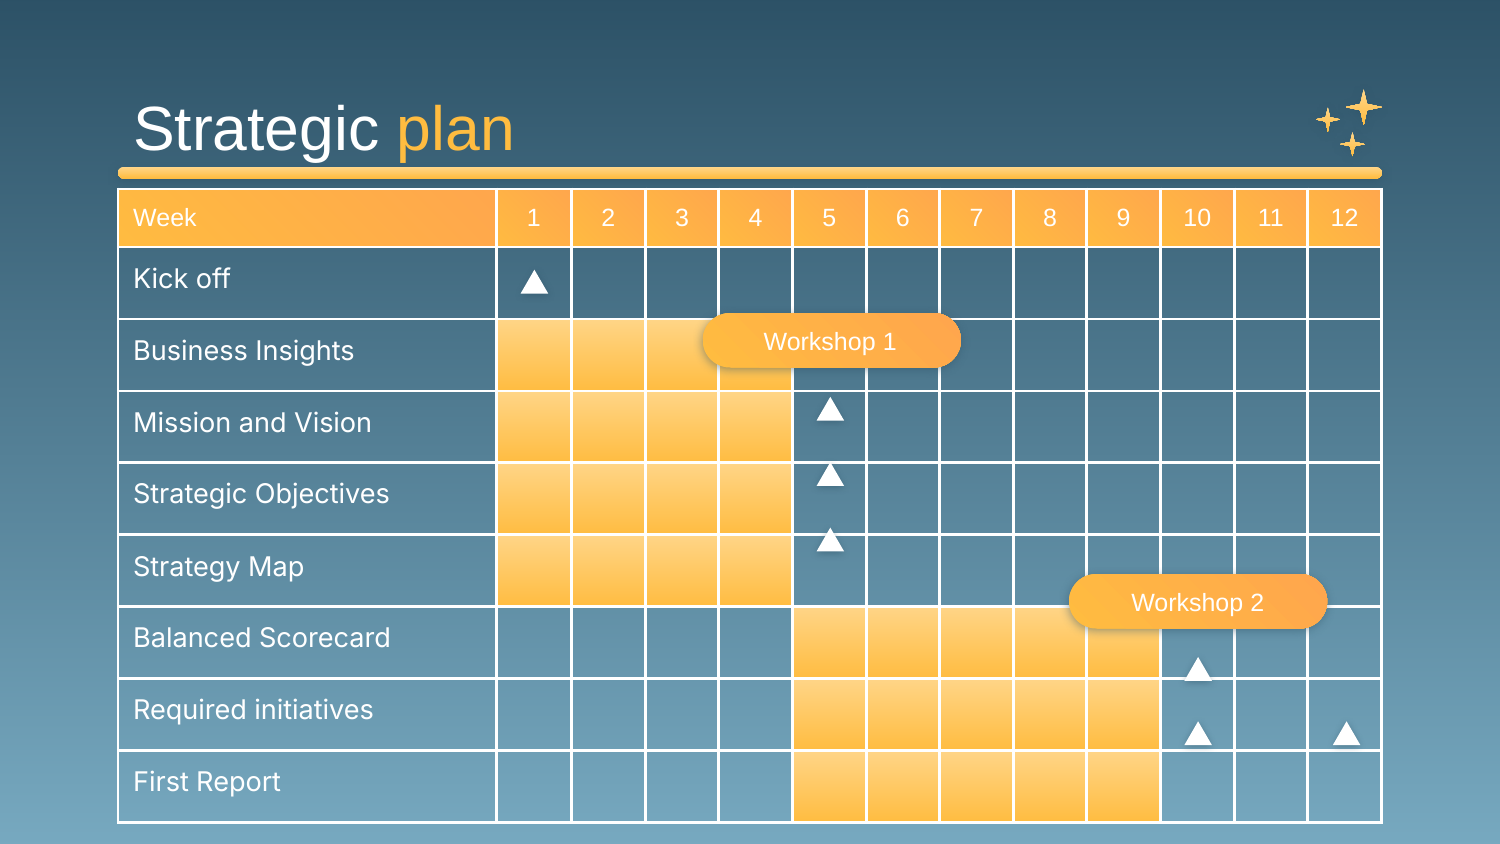

# Strategic plan
| Week | 1 | 2 | 3 | 4 | 5 | 6 | 7 | 8 | 9 | 10 | 11 | 12 |
| --- | --- | --- | --- | --- | --- | --- | --- | --- | --- | --- | --- | --- |
| Kick off |  |  |  |  |  |  |  |  |  |  |  |  |
| Business Insights |  |  |  |  |  |  |  |  |  |  |  |  |
| Mission and Vision |  |  |  |  |  |  |  |  |  |  |  |  |
| Strategic Objectives |  |  |  |  |  |  |  |  |  |  |  |  |
| Strategy Map |  |  |  |  |  |  |  |  |  |  |  |  |
| Balanced Scorecard |  |  |  |  |  |  |  |  |  |  |  |  |
| Required initiatives |  |  |  |  |  |  |  |  |  |  |  |  |
| First Report |  |  |  |  |  |  |  |  |  |  |  |  |

Workshop 1

Workshop 2